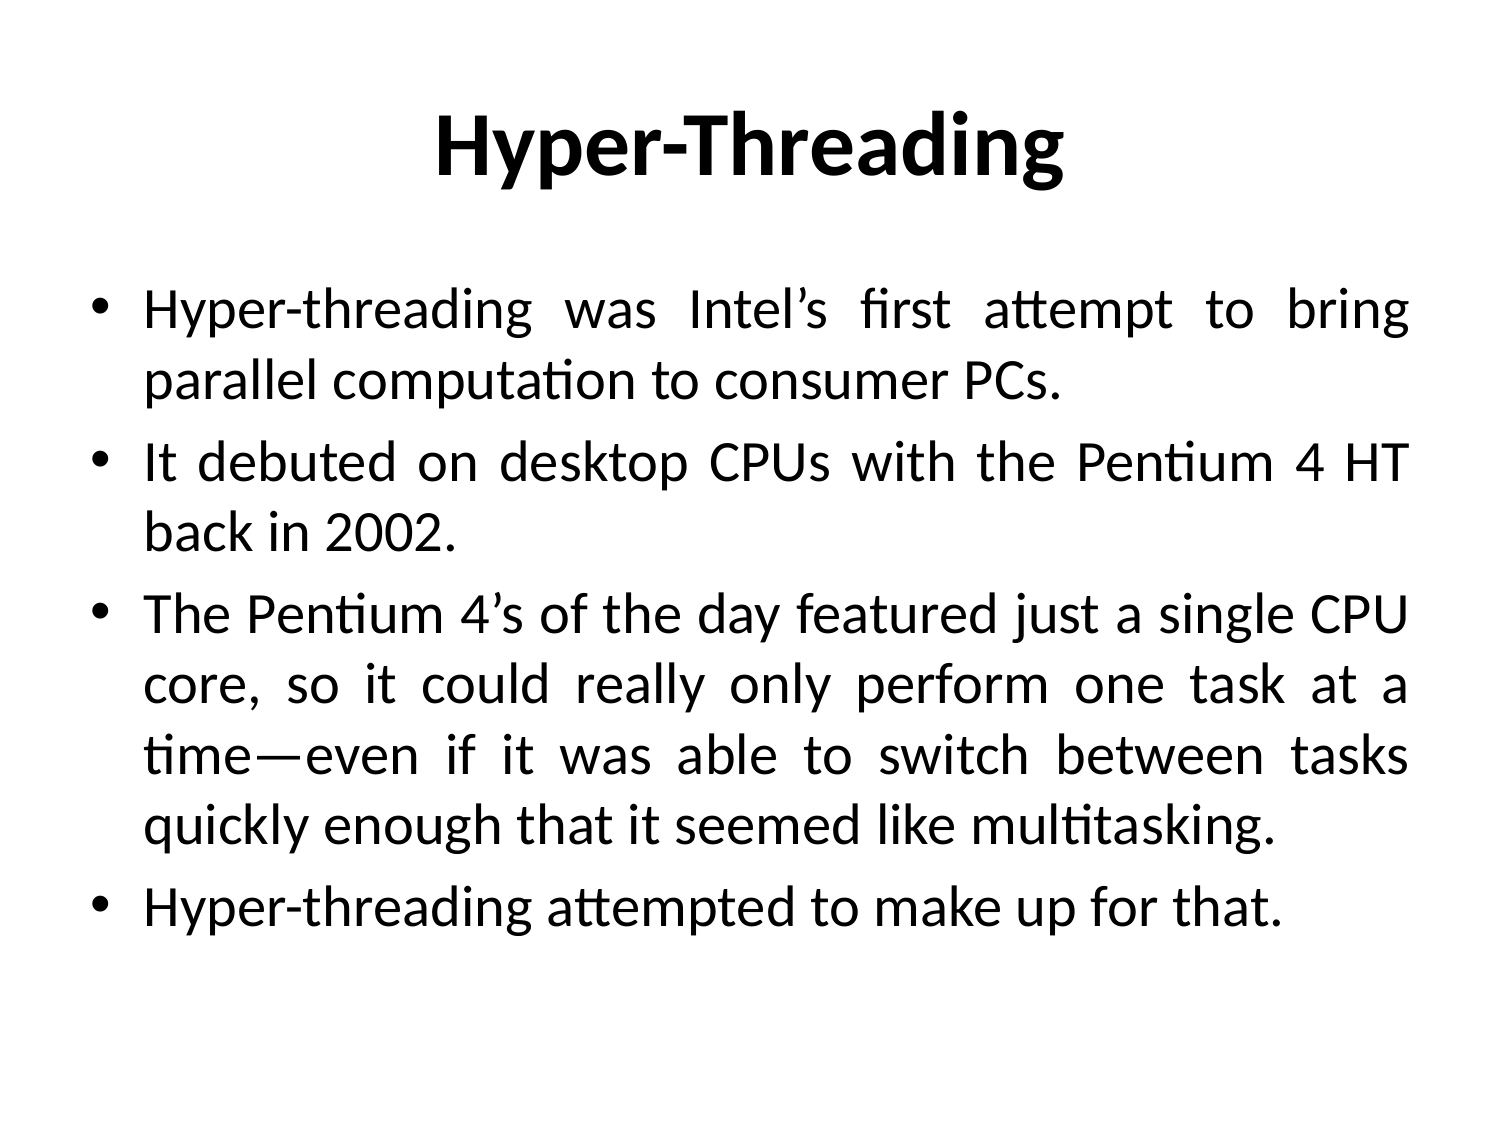

# Hyper-Threading
Hyper-threading was Intel’s first attempt to bring parallel computation to consumer PCs.
It debuted on desktop CPUs with the Pentium 4 HT back in 2002.
The Pentium 4’s of the day featured just a single CPU core, so it could really only perform one task at a time—even if it was able to switch between tasks quickly enough that it seemed like multitasking.
Hyper-threading attempted to make up for that.